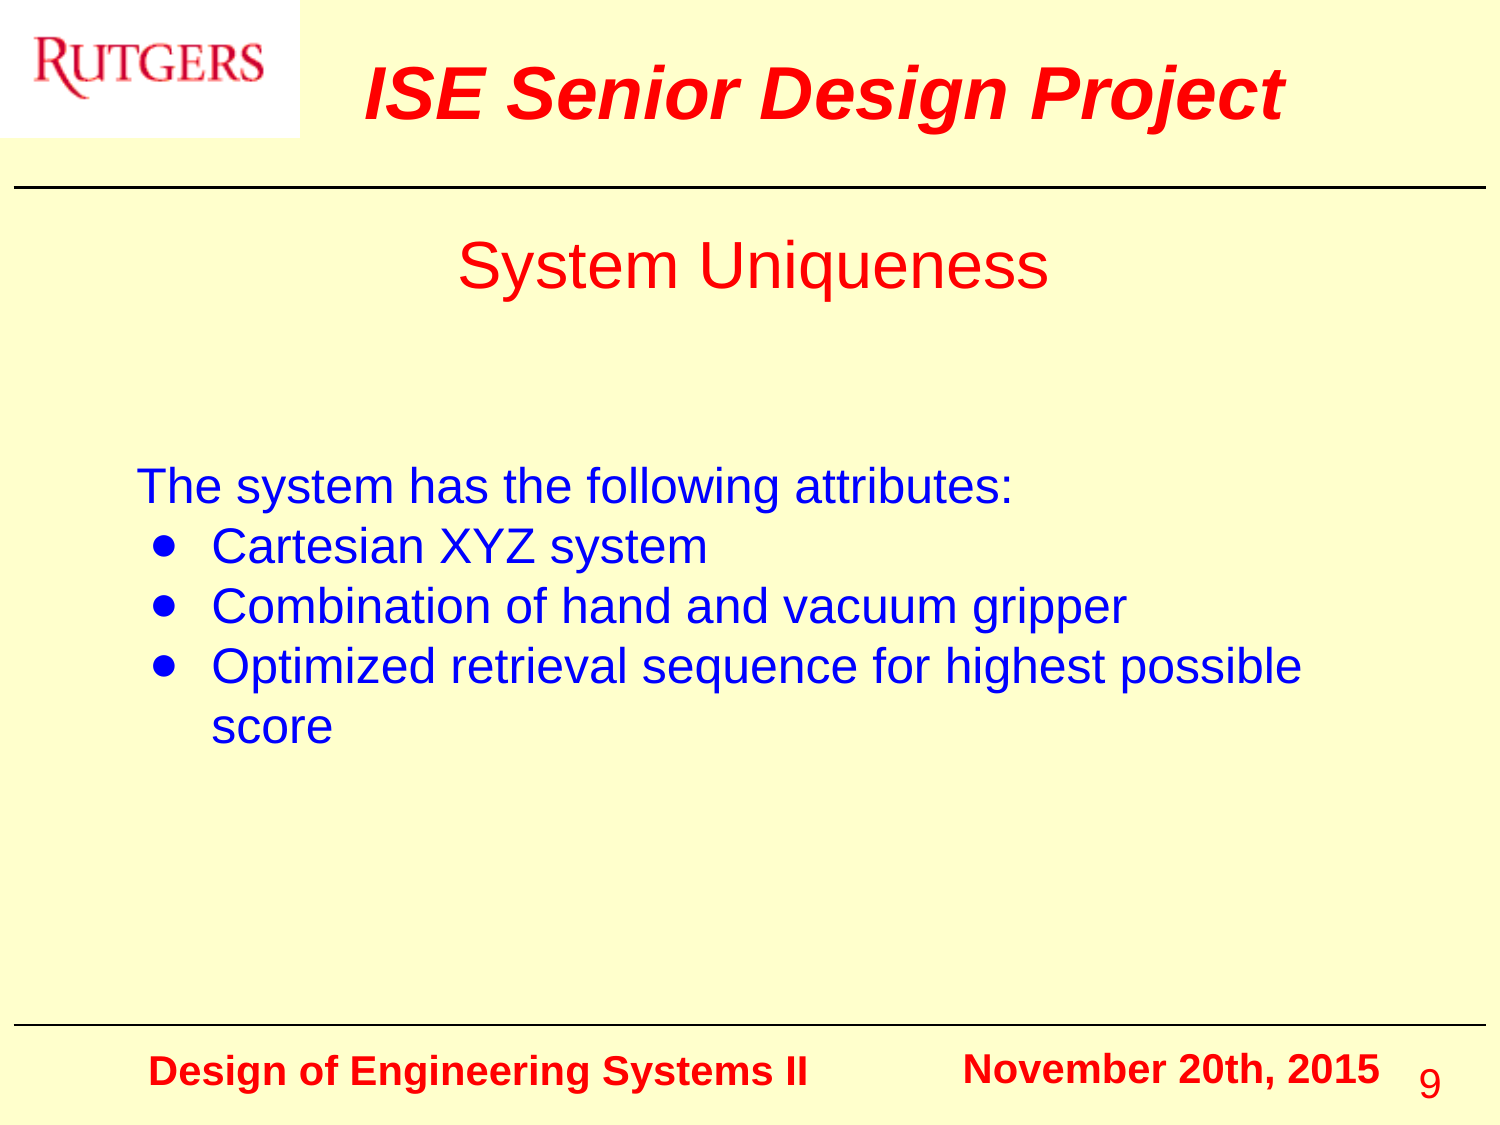

# System Uniqueness
The system has the following attributes:
Cartesian XYZ system
Combination of hand and vacuum gripper
Optimized retrieval sequence for highest possible score
November 20th, 2015
9